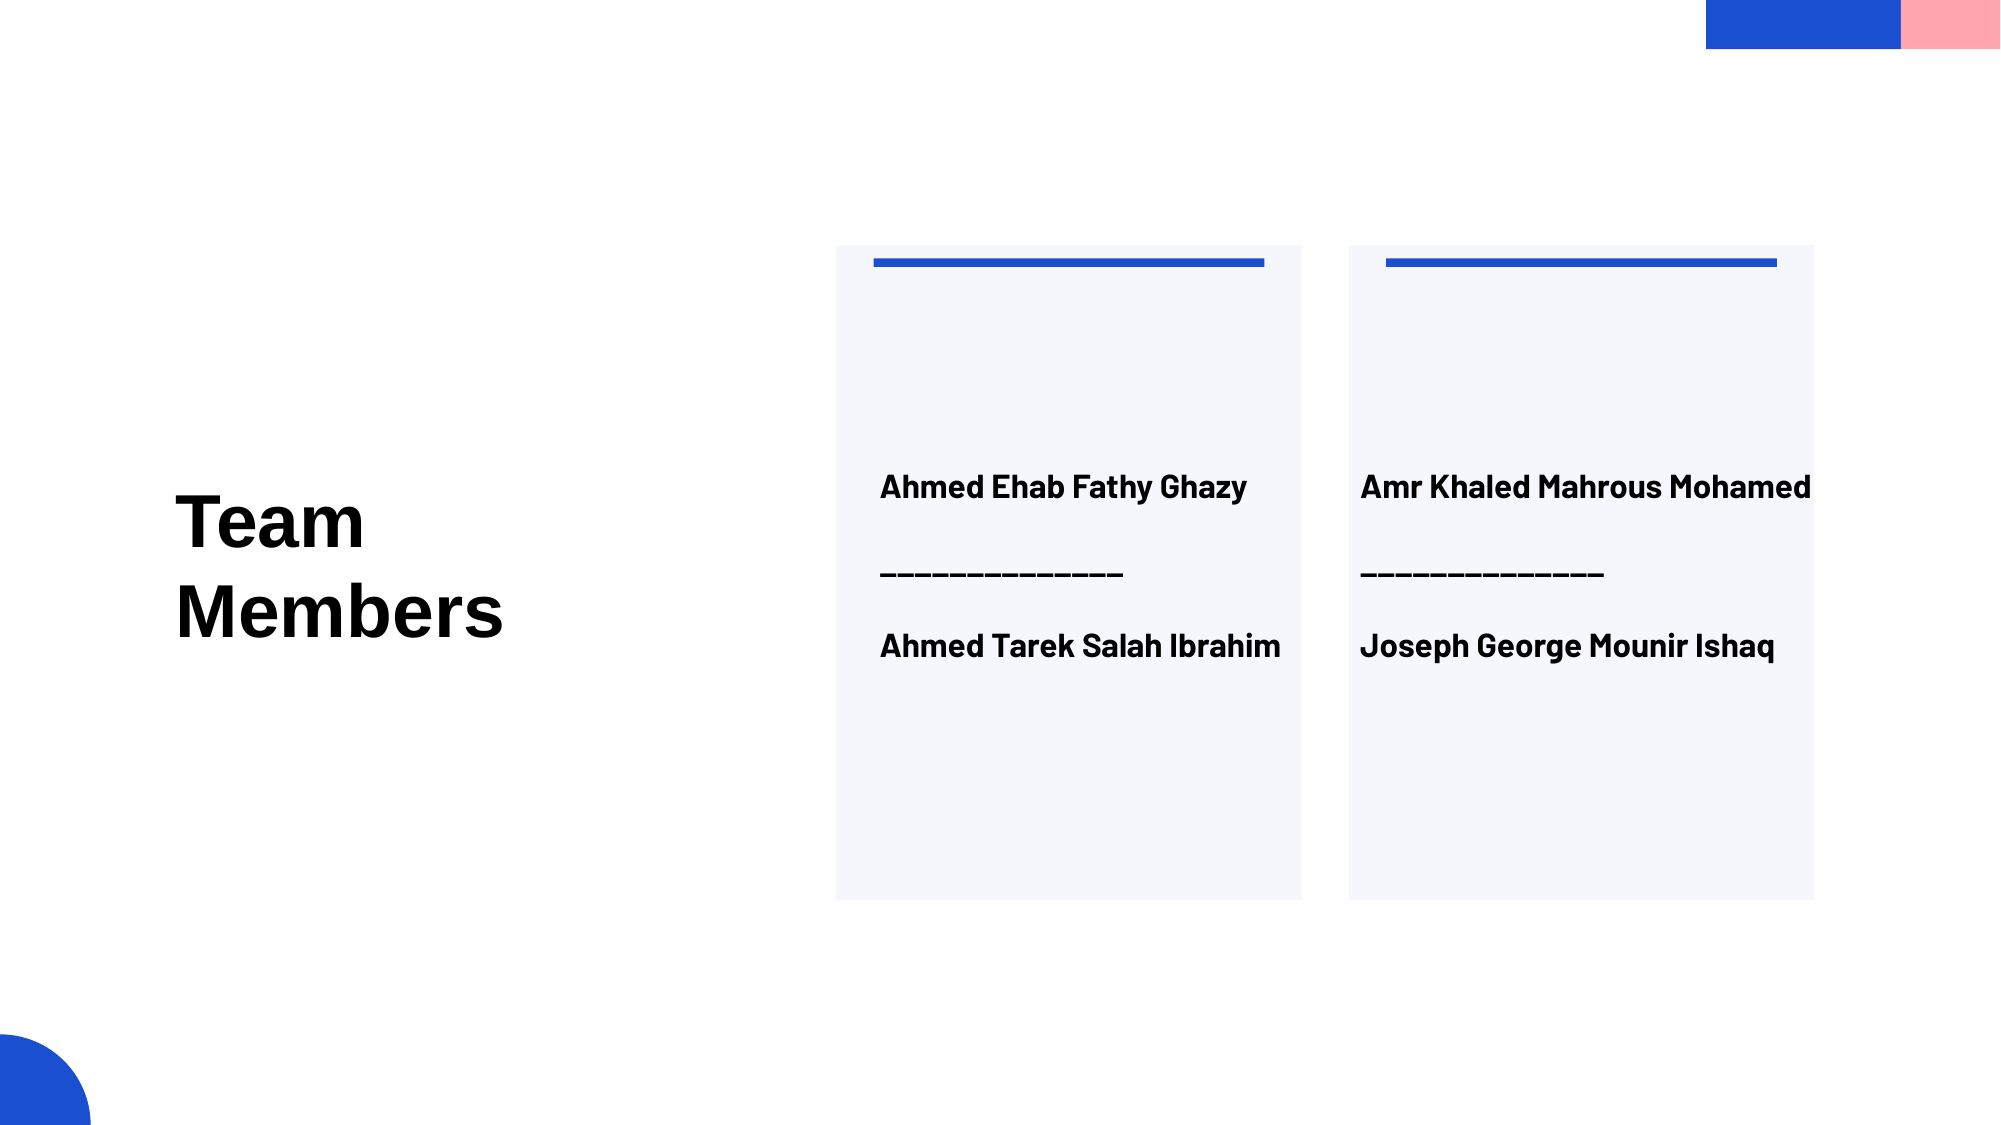

# Team Members
Ahmed Ehab Fathy Ghazy
______________
Ahmed Tarek Salah Ibrahim
Amr Khaled Mahrous Mohamed
______________
Joseph George Mounir Ishaq